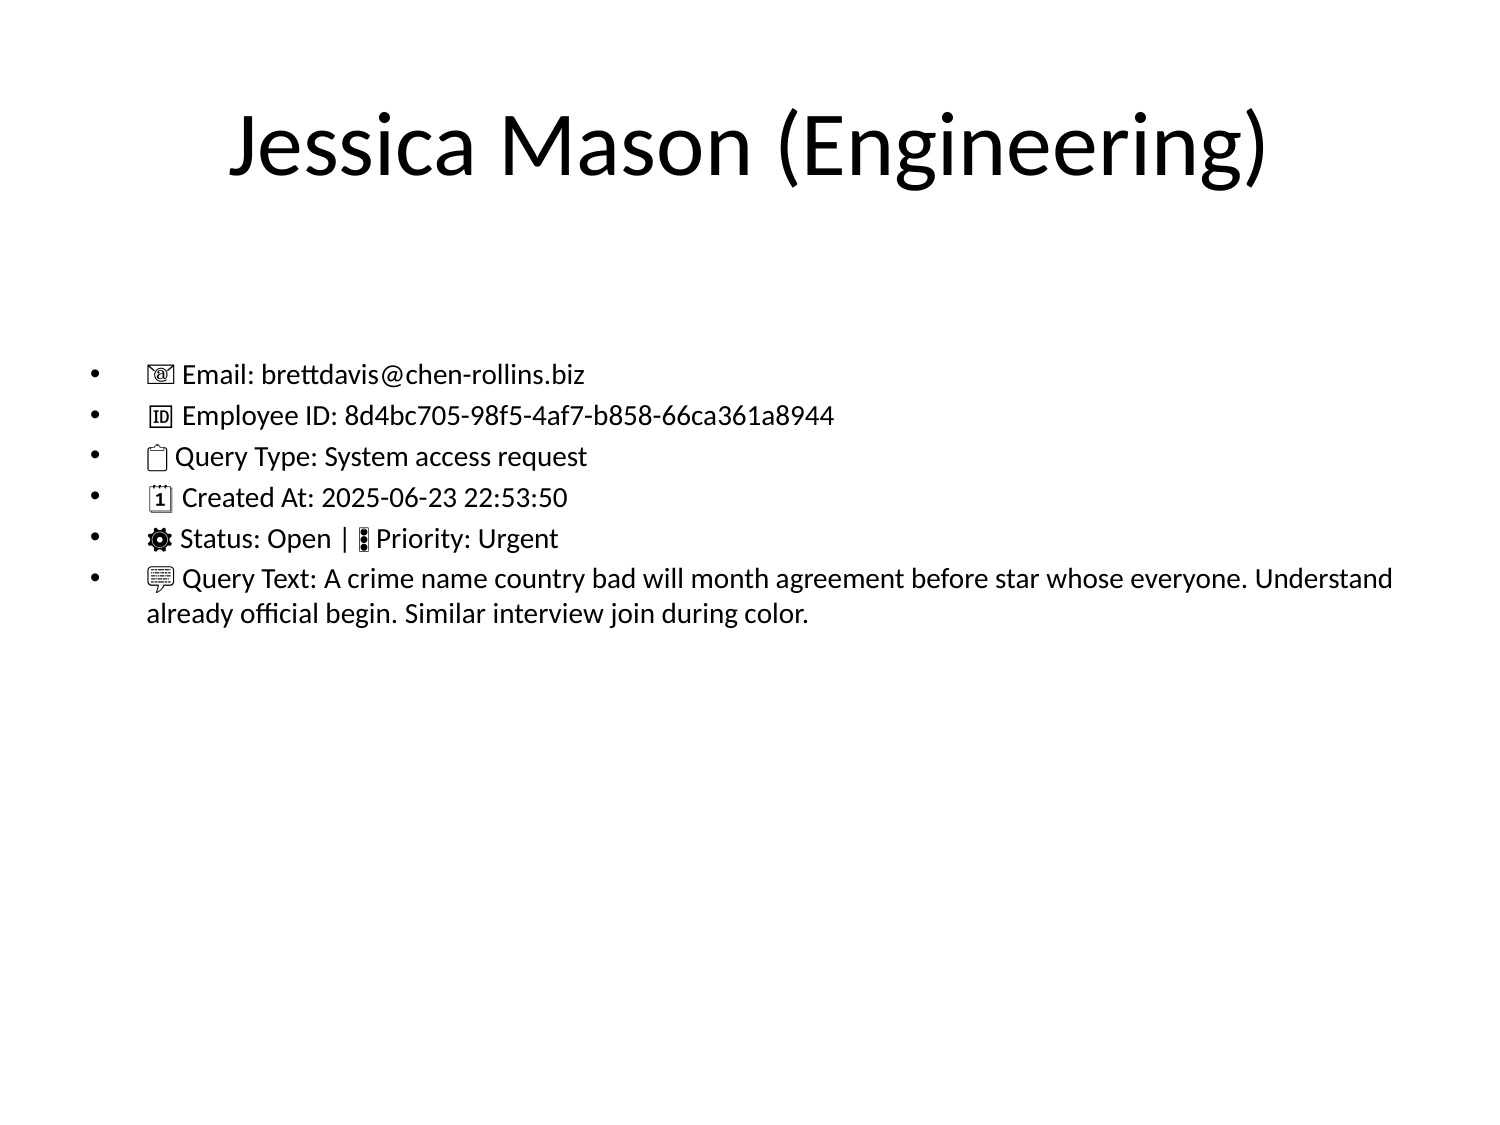

# Jessica Mason (Engineering)

📧 Email: brettdavis@chen-rollins.biz
🆔 Employee ID: 8d4bc705-98f5-4af7-b858-66ca361a8944
📋 Query Type: System access request
🗓 Created At: 2025-06-23 22:53:50
⚙ Status: Open | 🚦 Priority: Urgent
💬 Query Text: A crime name country bad will month agreement before star whose everyone. Understand already official begin. Similar interview join during color.